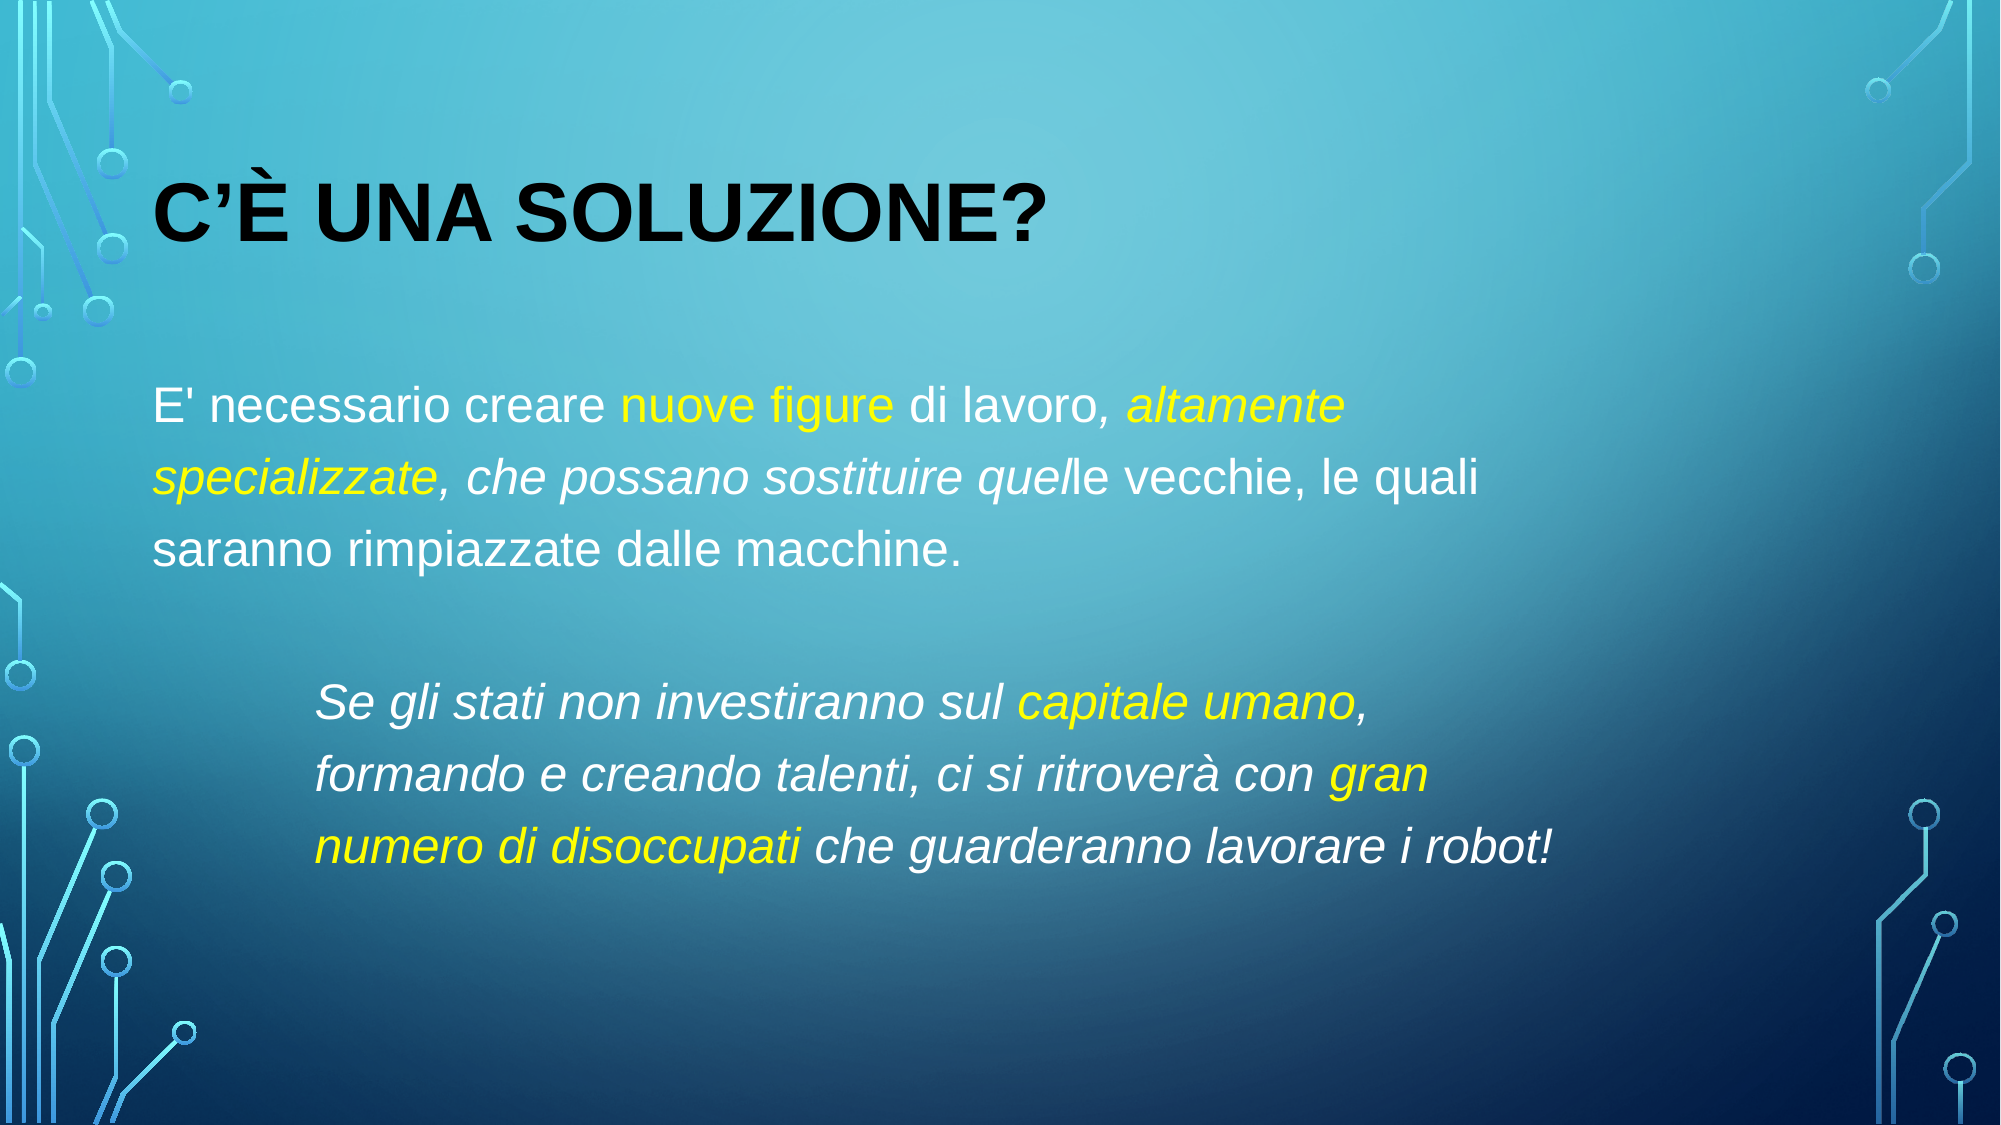

# C’è una soluzione?
E' necessario creare nuove figure di lavoro, altamente specializzate, che possano sostituire quelle vecchie, le quali saranno rimpiazzate dalle macchine.
Se gli stati non investiranno sul capitale umano, formando e creando talenti, ci si ritroverà con gran numero di disoccupati che guarderanno lavorare i robot!